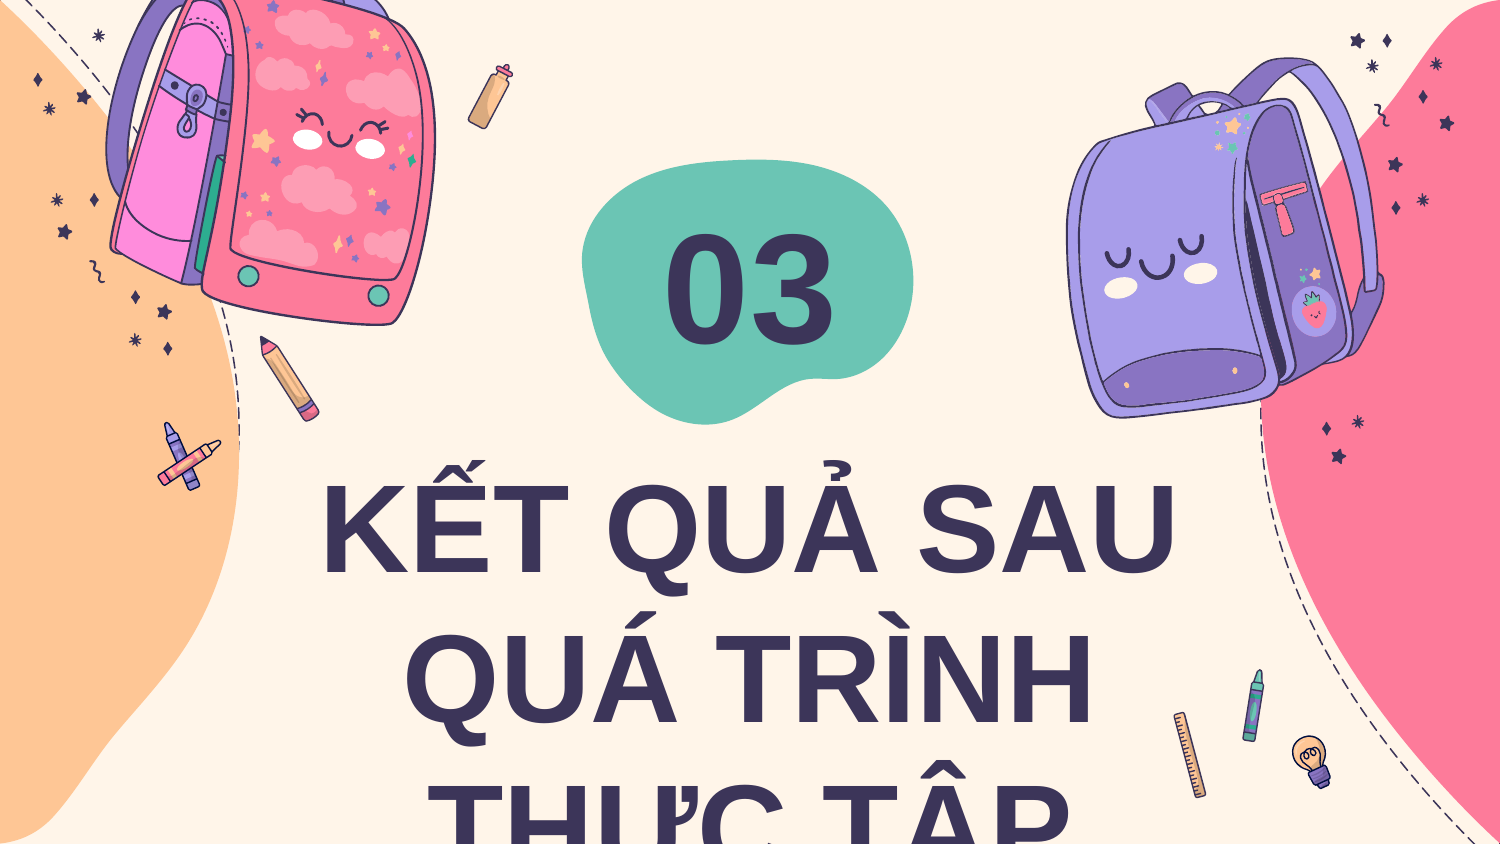

03

# KẾT QUẢ SAU QUÁ TRÌNH THỰC TẬP